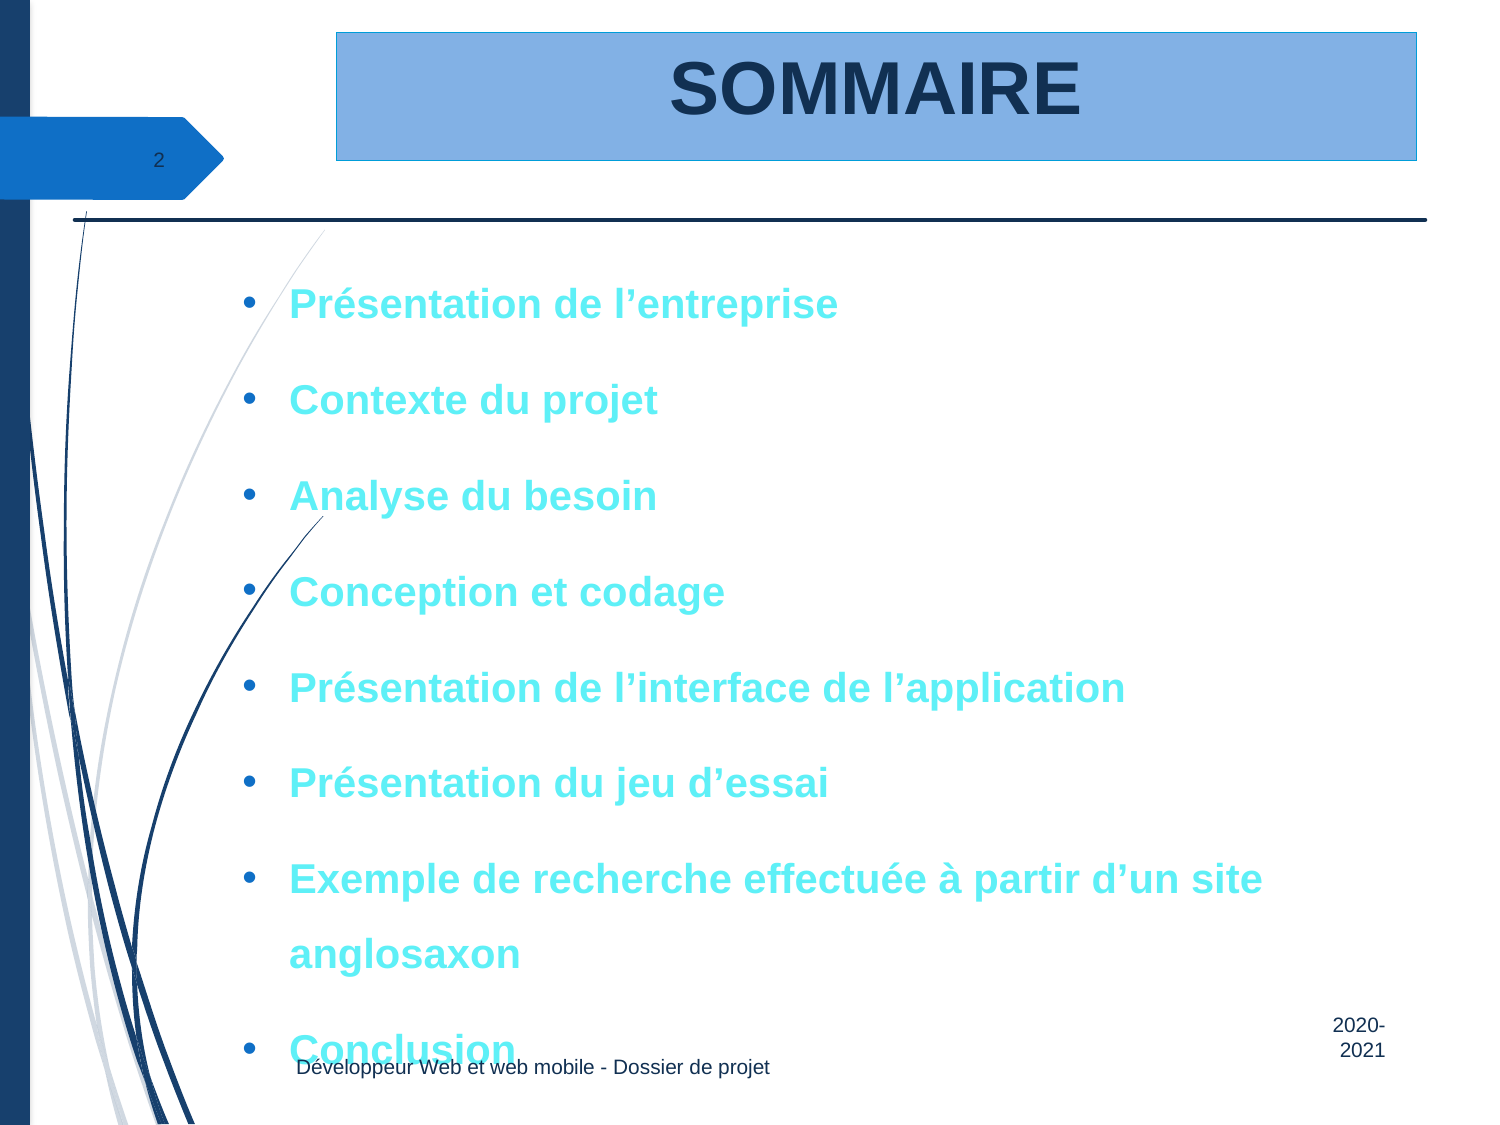

# Sommaire
2
Présentation de l’entreprise
Contexte du projet
Analyse du besoin
Conception et codage
Présentation de l’interface de l’application
Présentation du jeu d’essai
Exemple de recherche effectuée à partir d’un site anglosaxon
Conclusion
2020-2021
Développeur Web et web mobile - Dossier de projet